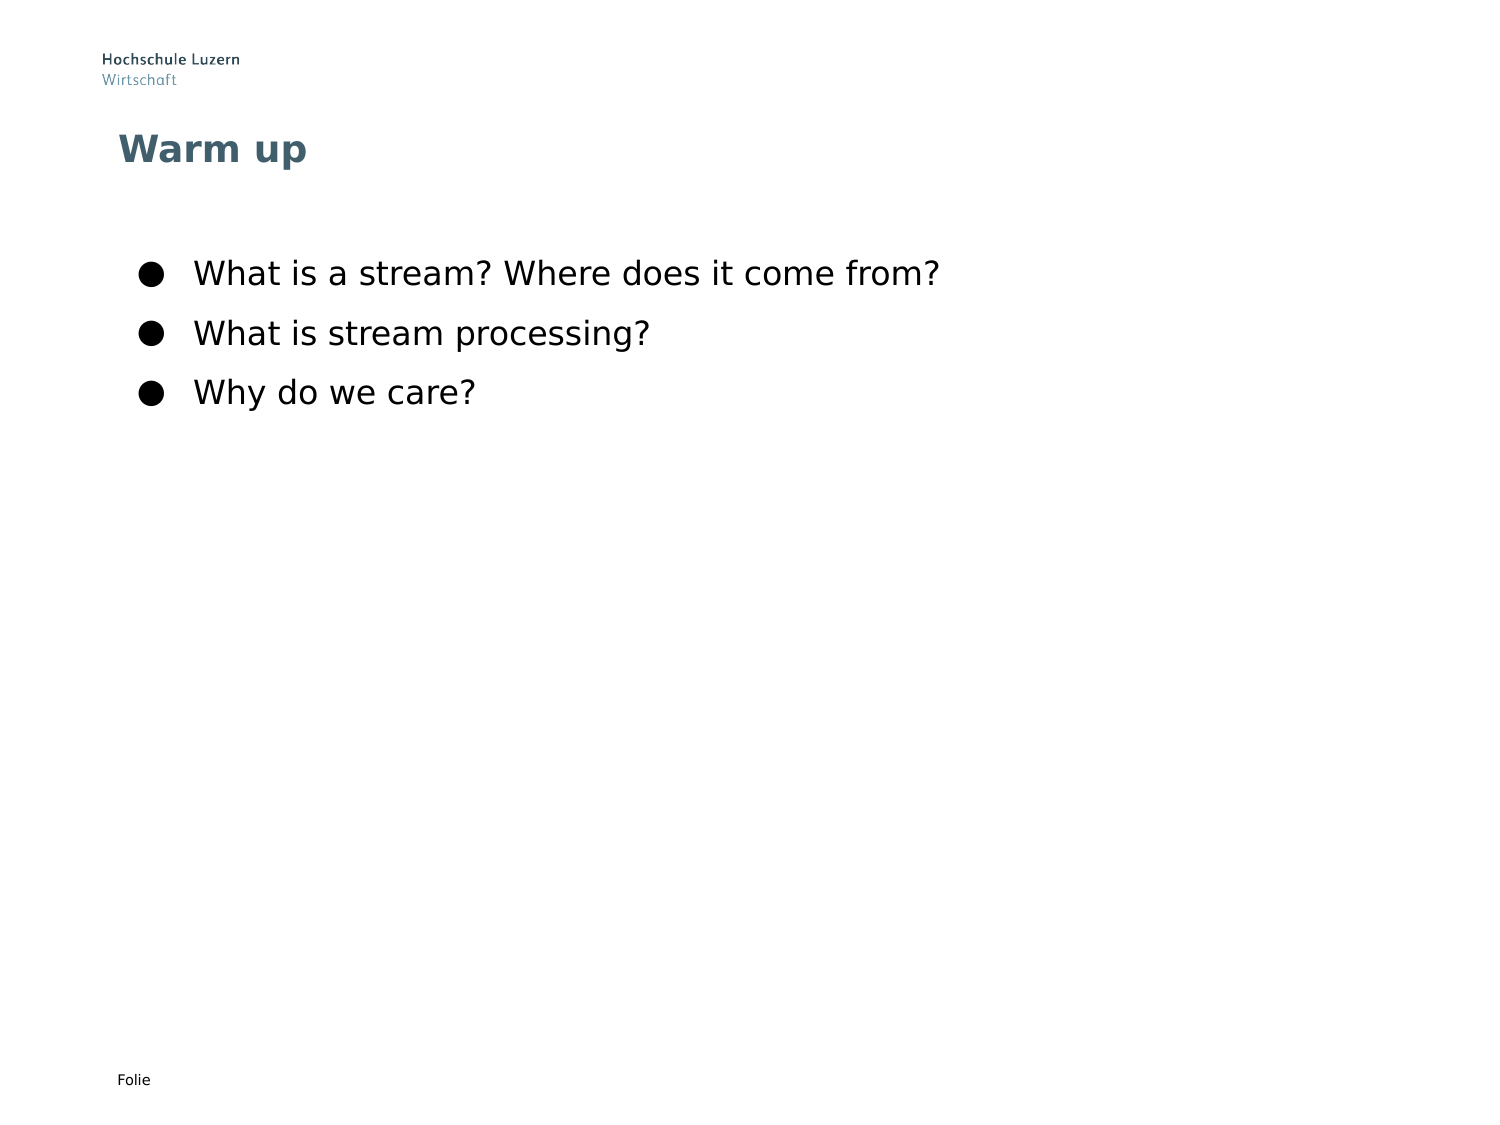

# Warm up
What is a stream? Where does it come from?
What is stream processing?
Why do we care?